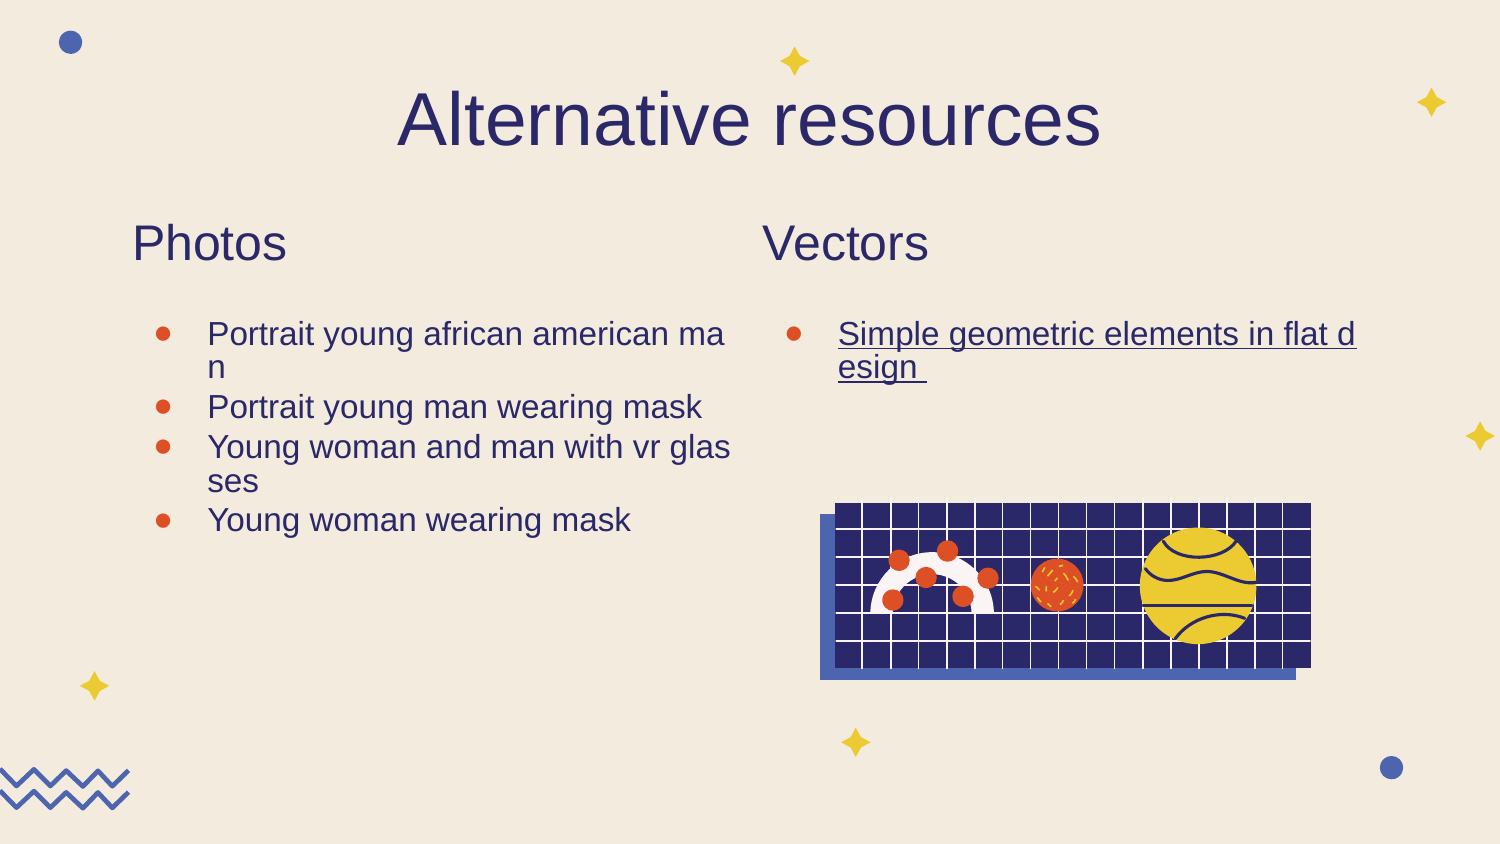

# Alternative resources
Photos
Vectors
Portrait young african american man
Portrait young man wearing mask
Young woman and man with vr glasses
Young woman wearing mask
Simple geometric elements in flat design